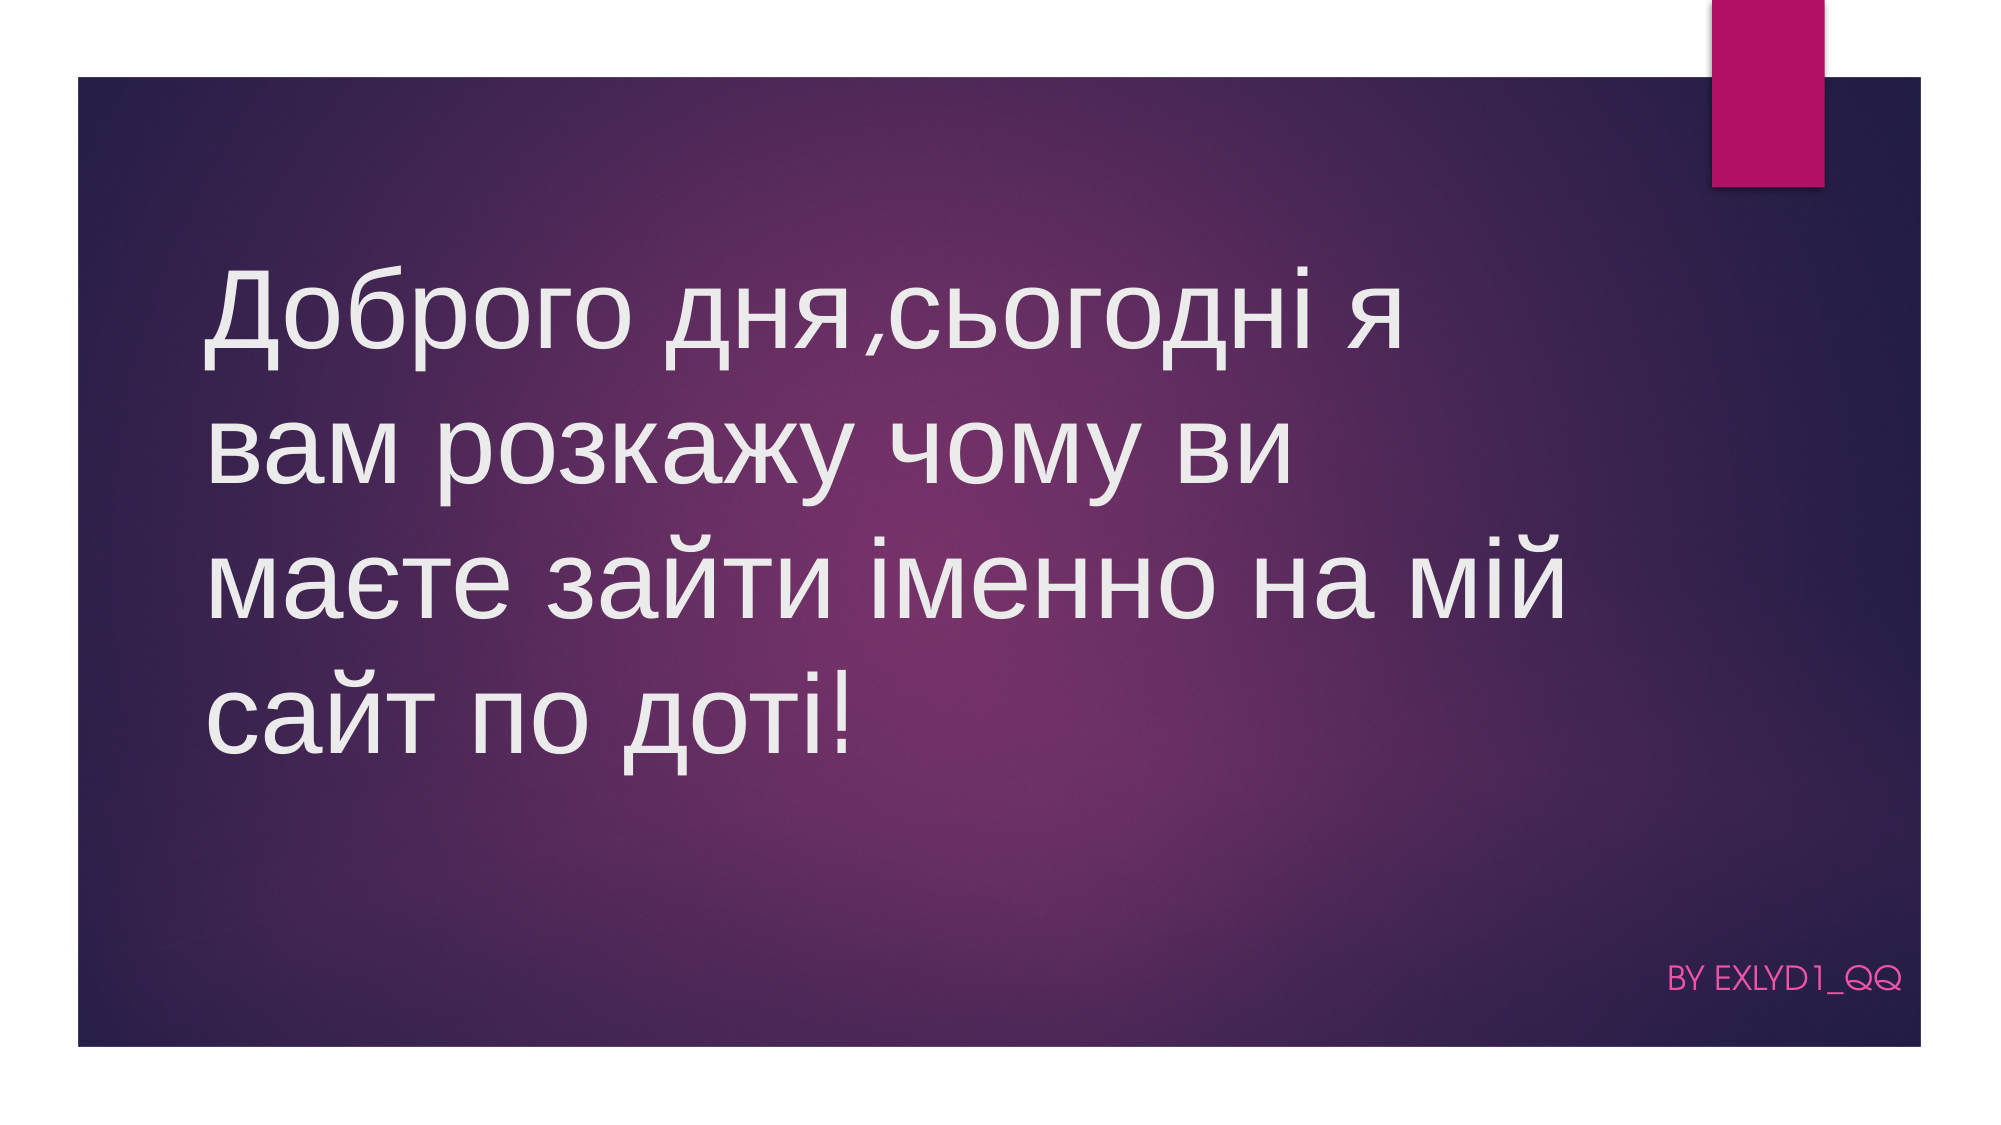

# Доброго дня,сьогодні я вам розкажу чому ви маєте зайти іменно на мій сайт по доті!
By ExlyD1_qq